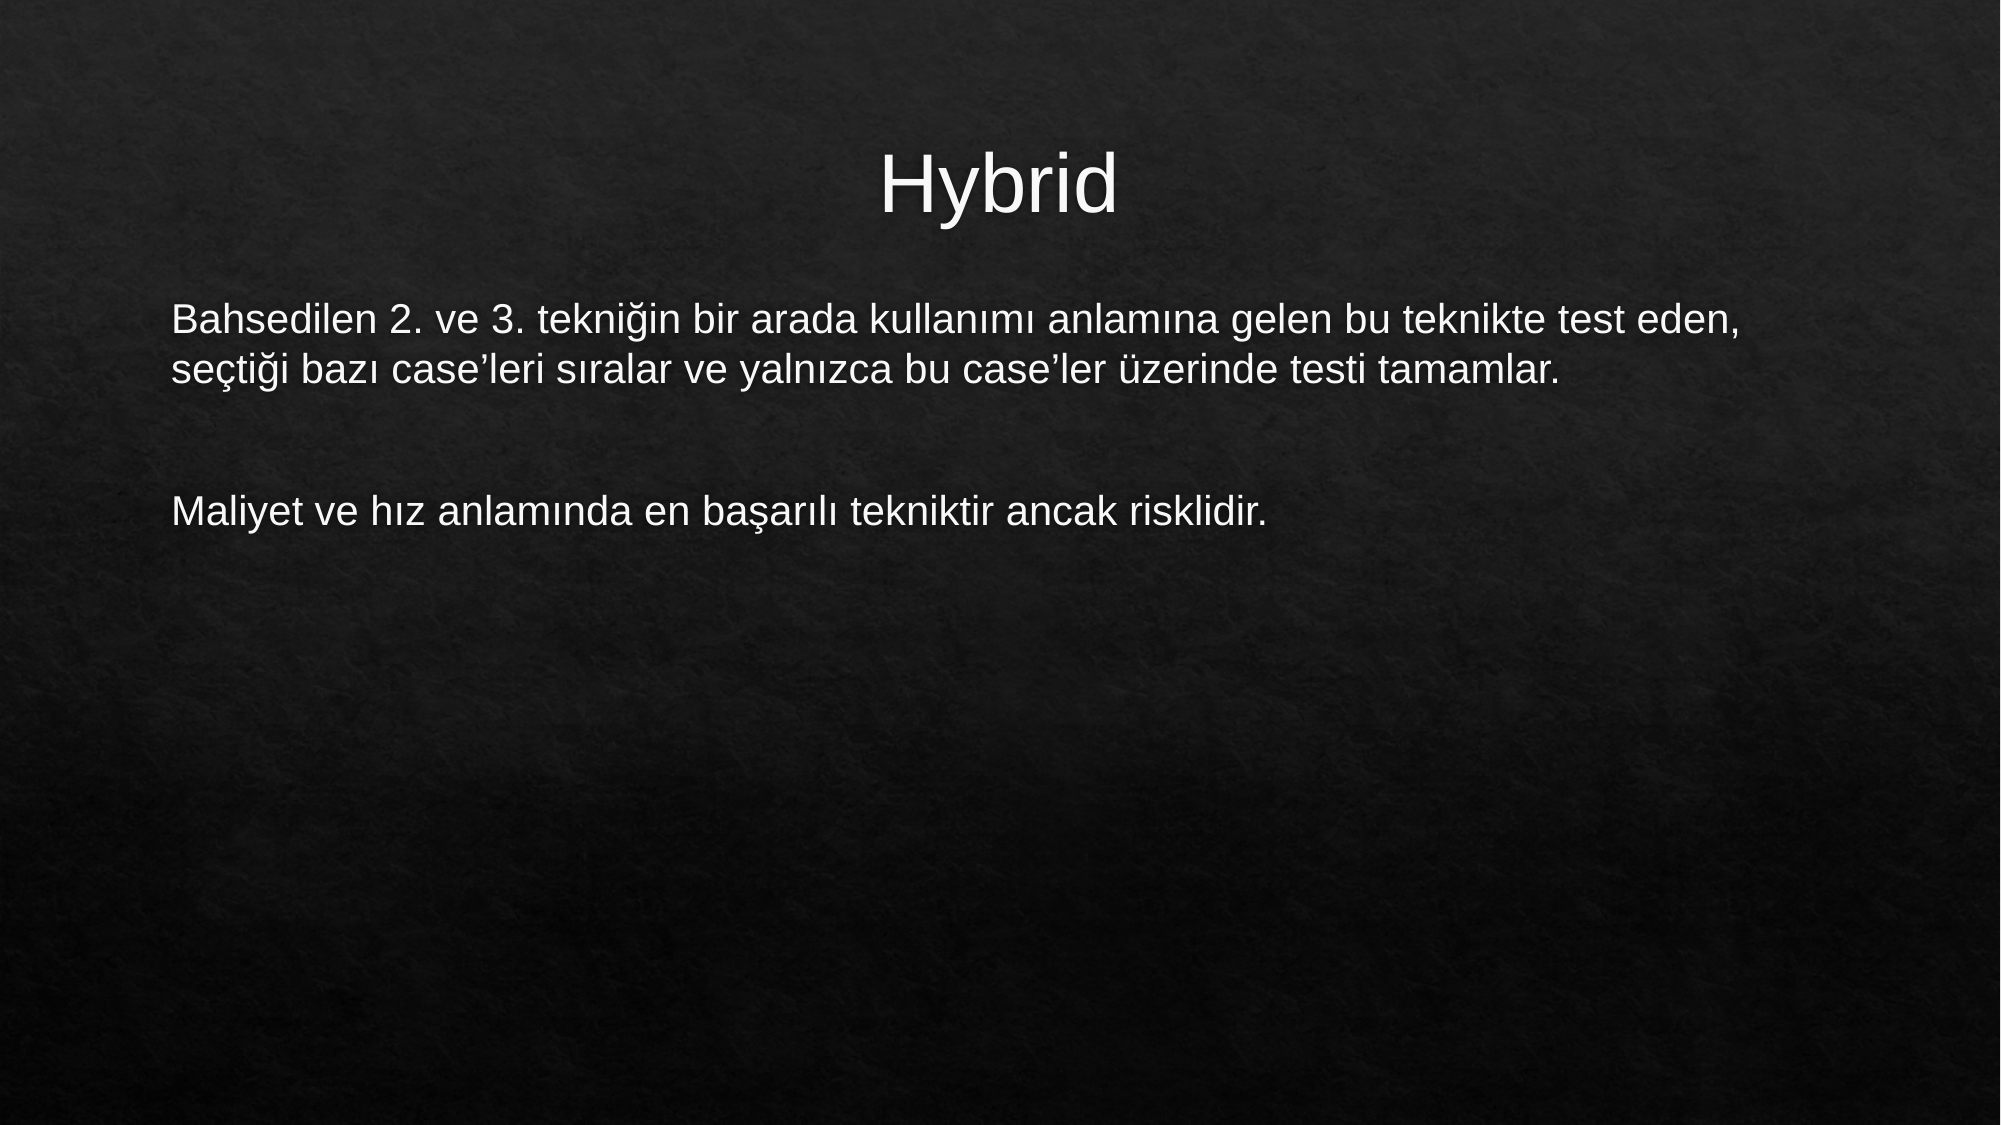

# Hybrid
Bahsedilen 2. ve 3. tekniğin bir arada kullanımı anlamına gelen bu teknikte test eden, seçtiği bazı case’leri sıralar ve yalnızca bu case’ler üzerinde testi tamamlar.

Maliyet ve hız anlamında en başarılı tekniktir ancak risklidir.